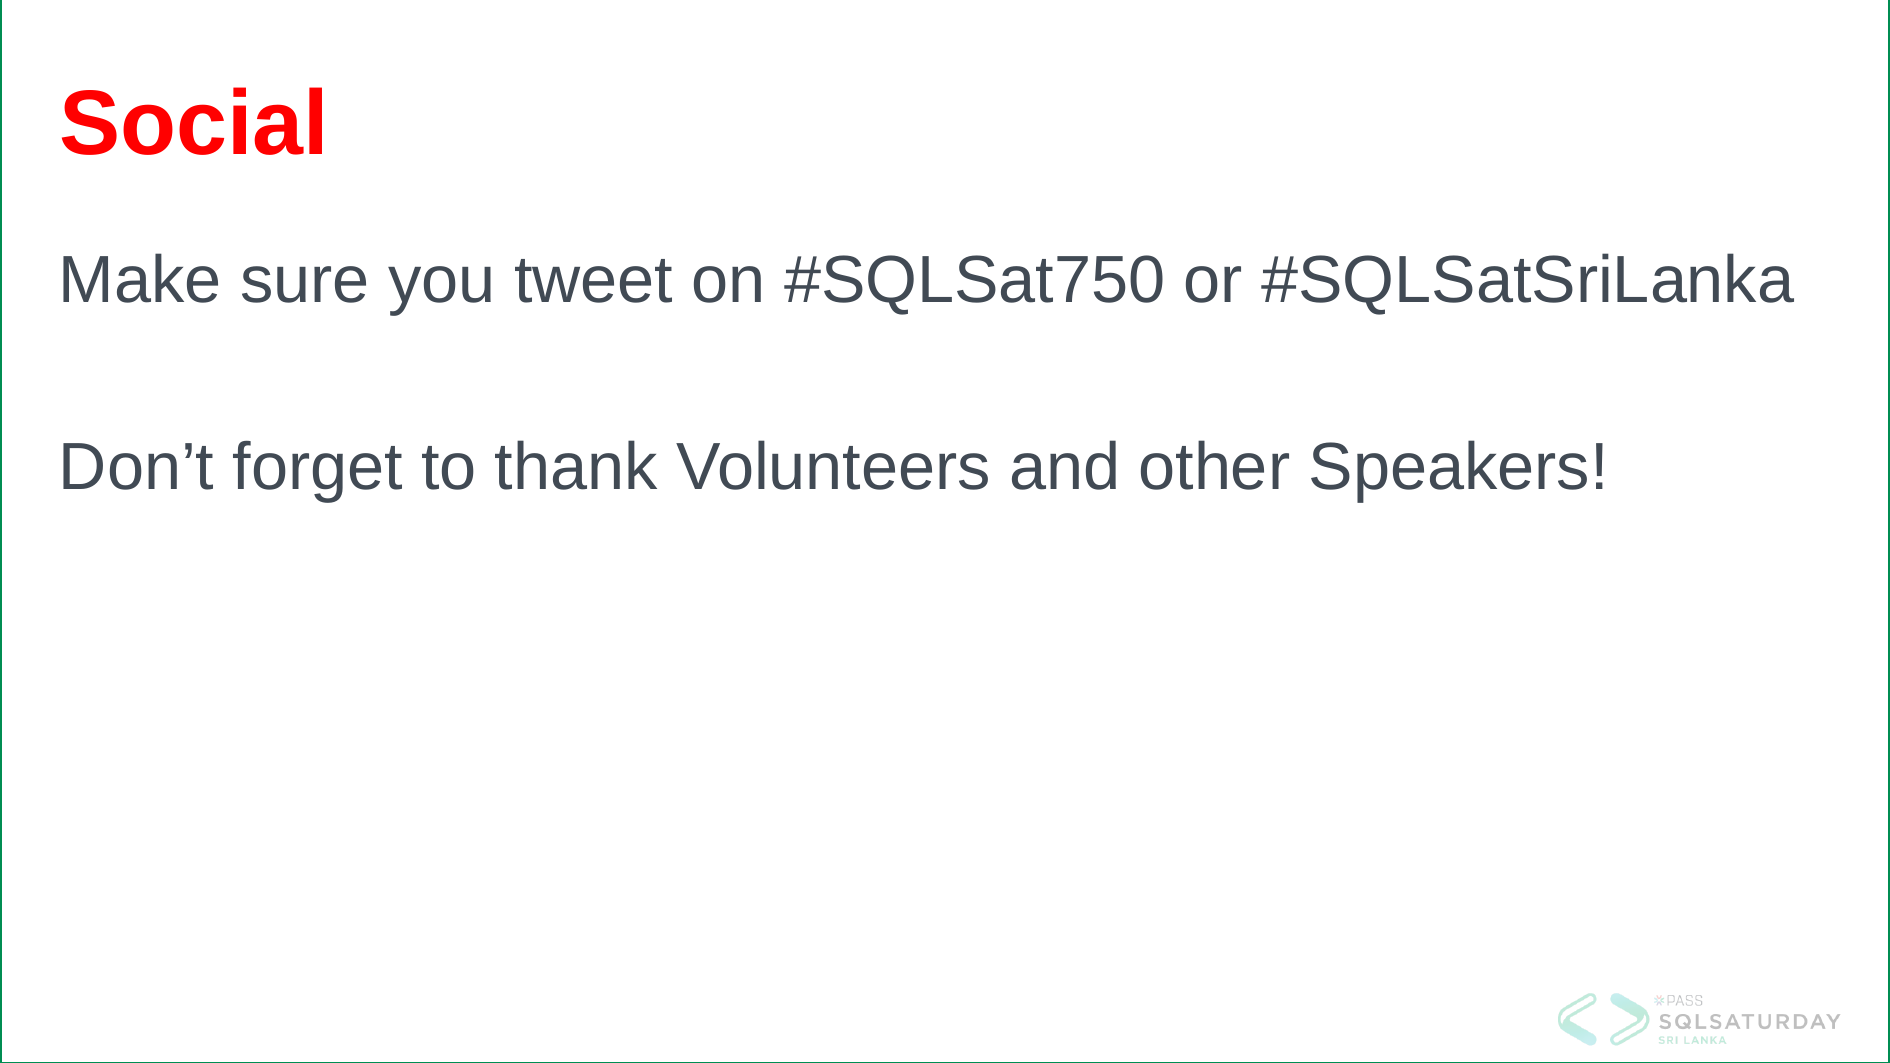

# Social
Make sure you tweet on #SQLSat750 or #SQLSatSriLanka

Don’t forget to thank Volunteers and other Speakers!